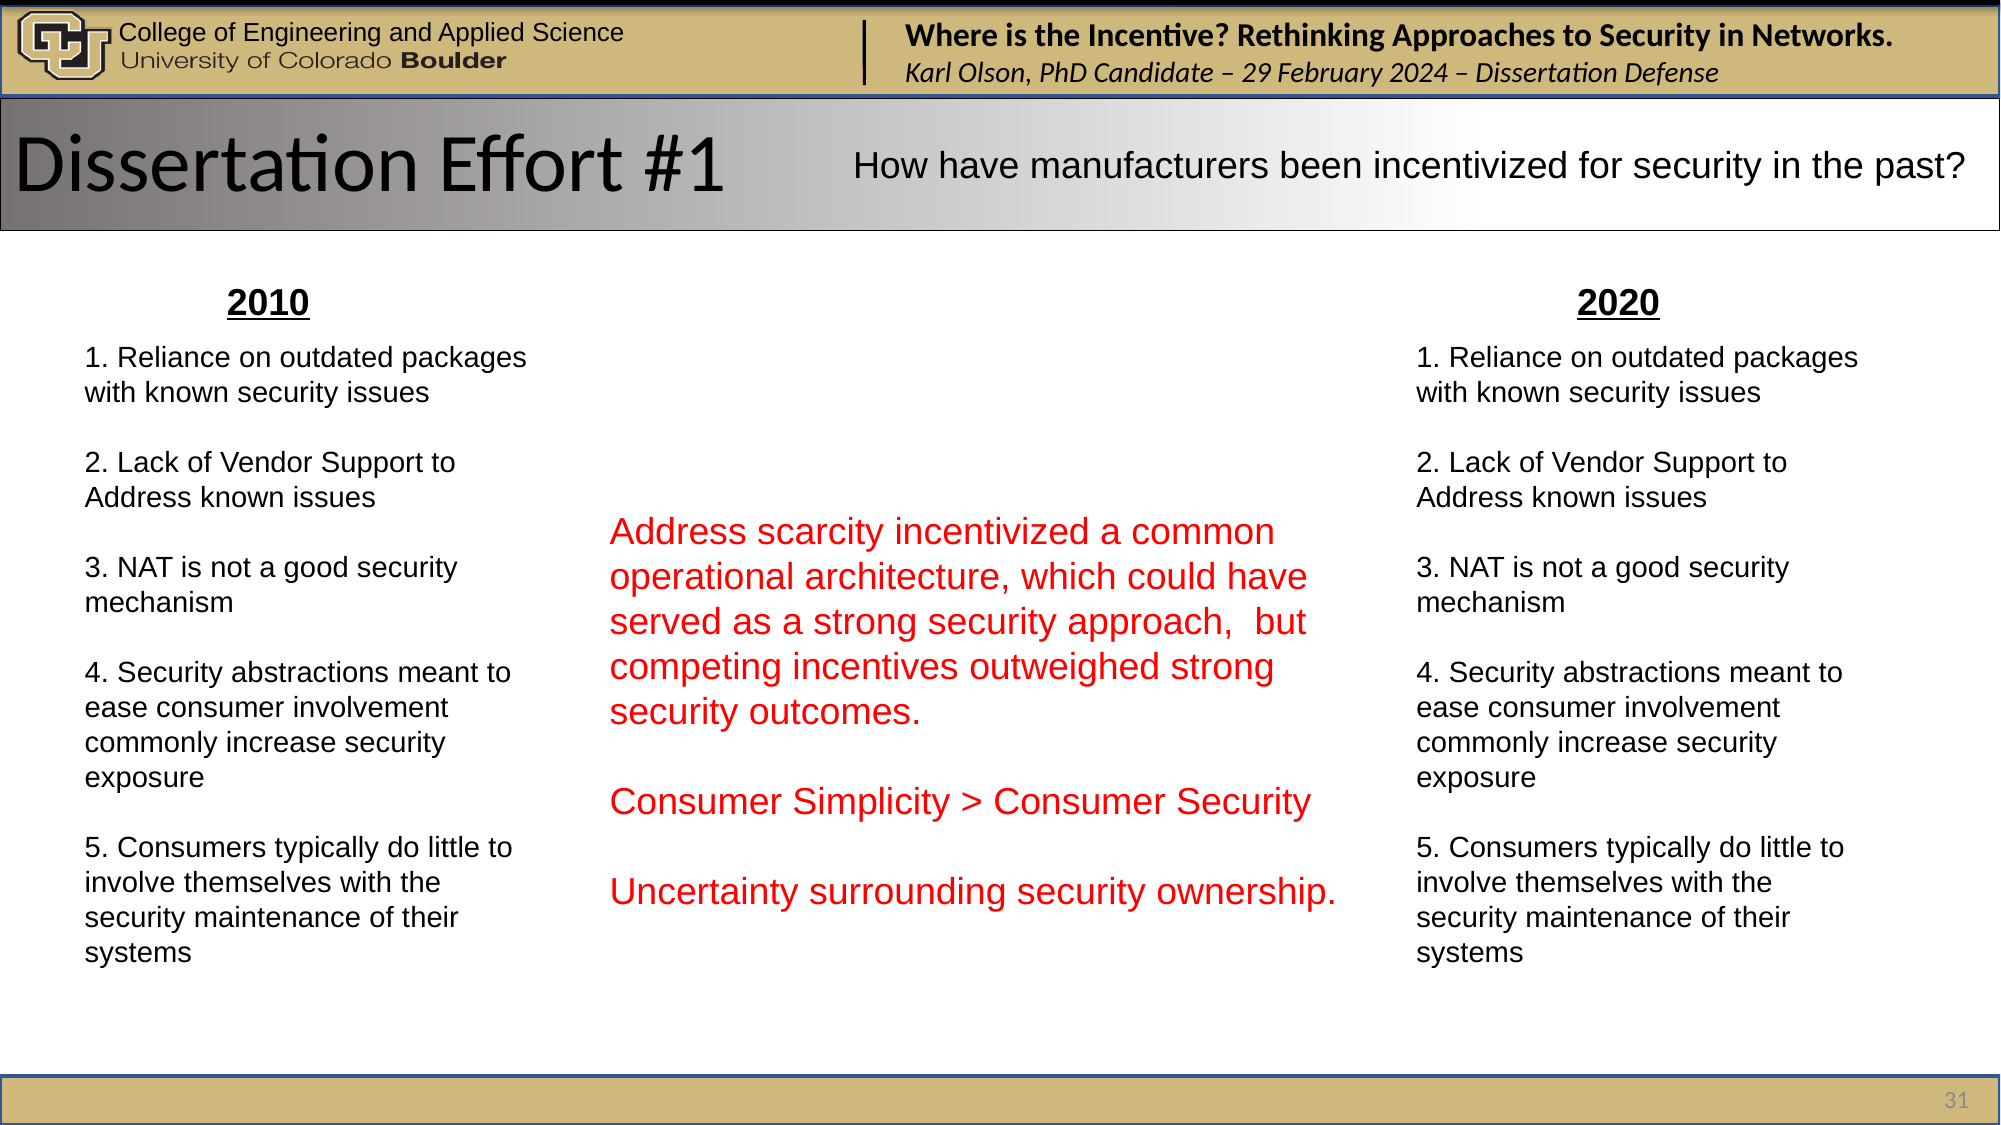

Dissertation Effort #1
How have manufacturers been incentivized for security in the past?
2010
2020
1. Reliance on outdated packages with known security issues

2. Lack of Vendor Support to Address known issues

3. NAT is not a good security mechanism

4. Security abstractions meant to ease consumer involvement commonly increase security exposure

5. Consumers typically do little to involve themselves with the security maintenance of their systems
1. Reliance on outdated packages with known security issues

2. Lack of Vendor Support to Address known issues

3. NAT is not a good security mechanism

4. Security abstractions meant to ease consumer involvement commonly increase security exposure

5. Consumers typically do little to involve themselves with the security maintenance of their systems
Address scarcity incentivized a common operational architecture, which could have served as a strong security approach,  but competing incentives outweighed strong security outcomes.

Consumer Simplicity > Consumer Security

Uncertainty surrounding security ownership.